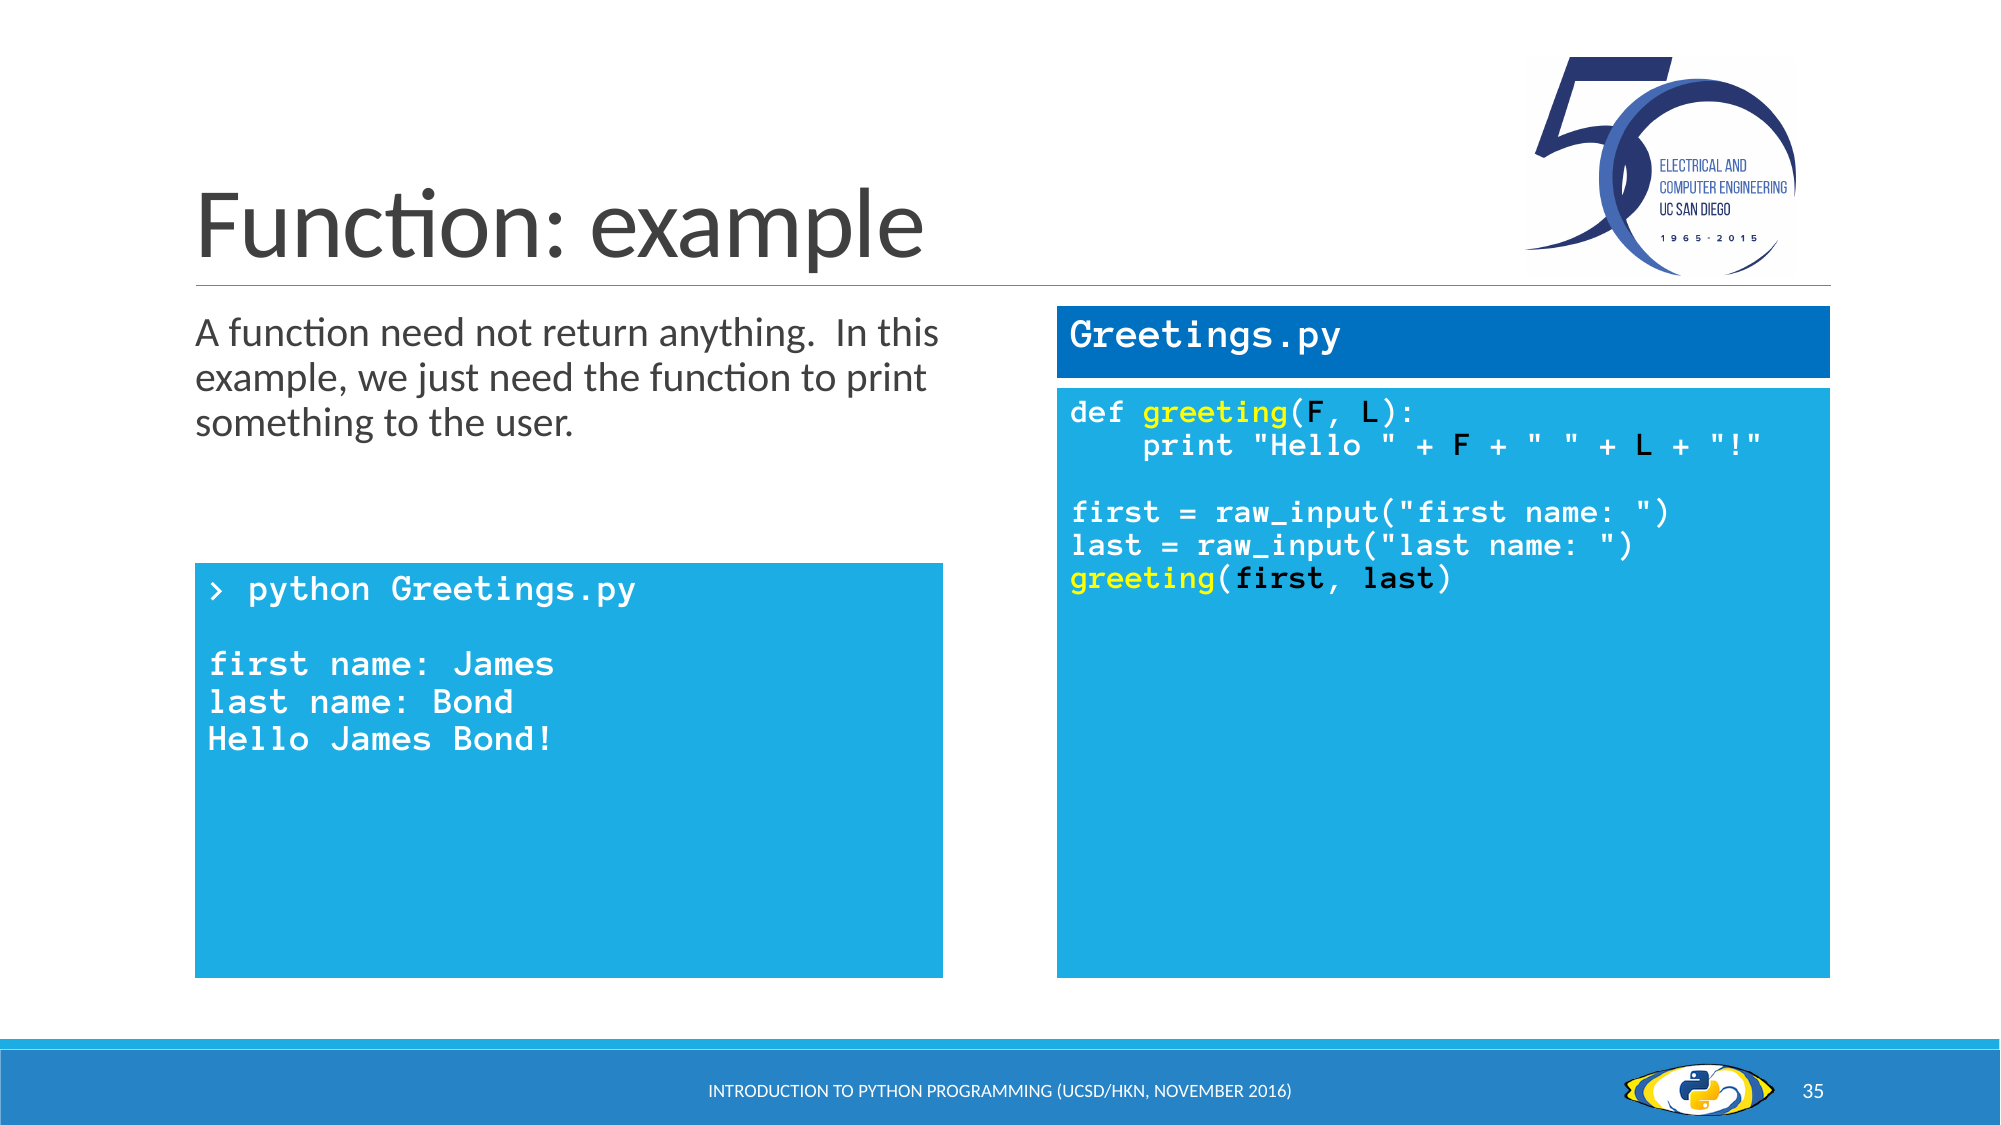

# Function: example
A function need not return anything.  In this example, we just need the function to print something to the user.

| Greetings.py |
| --- |
| def greeting(F, L): print "Hello " + F + " " + L + "!" first = raw\_input("first name: ") last = raw\_input("last name: ") greeting(first, last) |
| --- |
| > python Greetings.py first name: James last name: Bond Hello James Bond! |
| --- |
Introduction to Python Programming (UCSD/HKN, November 2016)
35